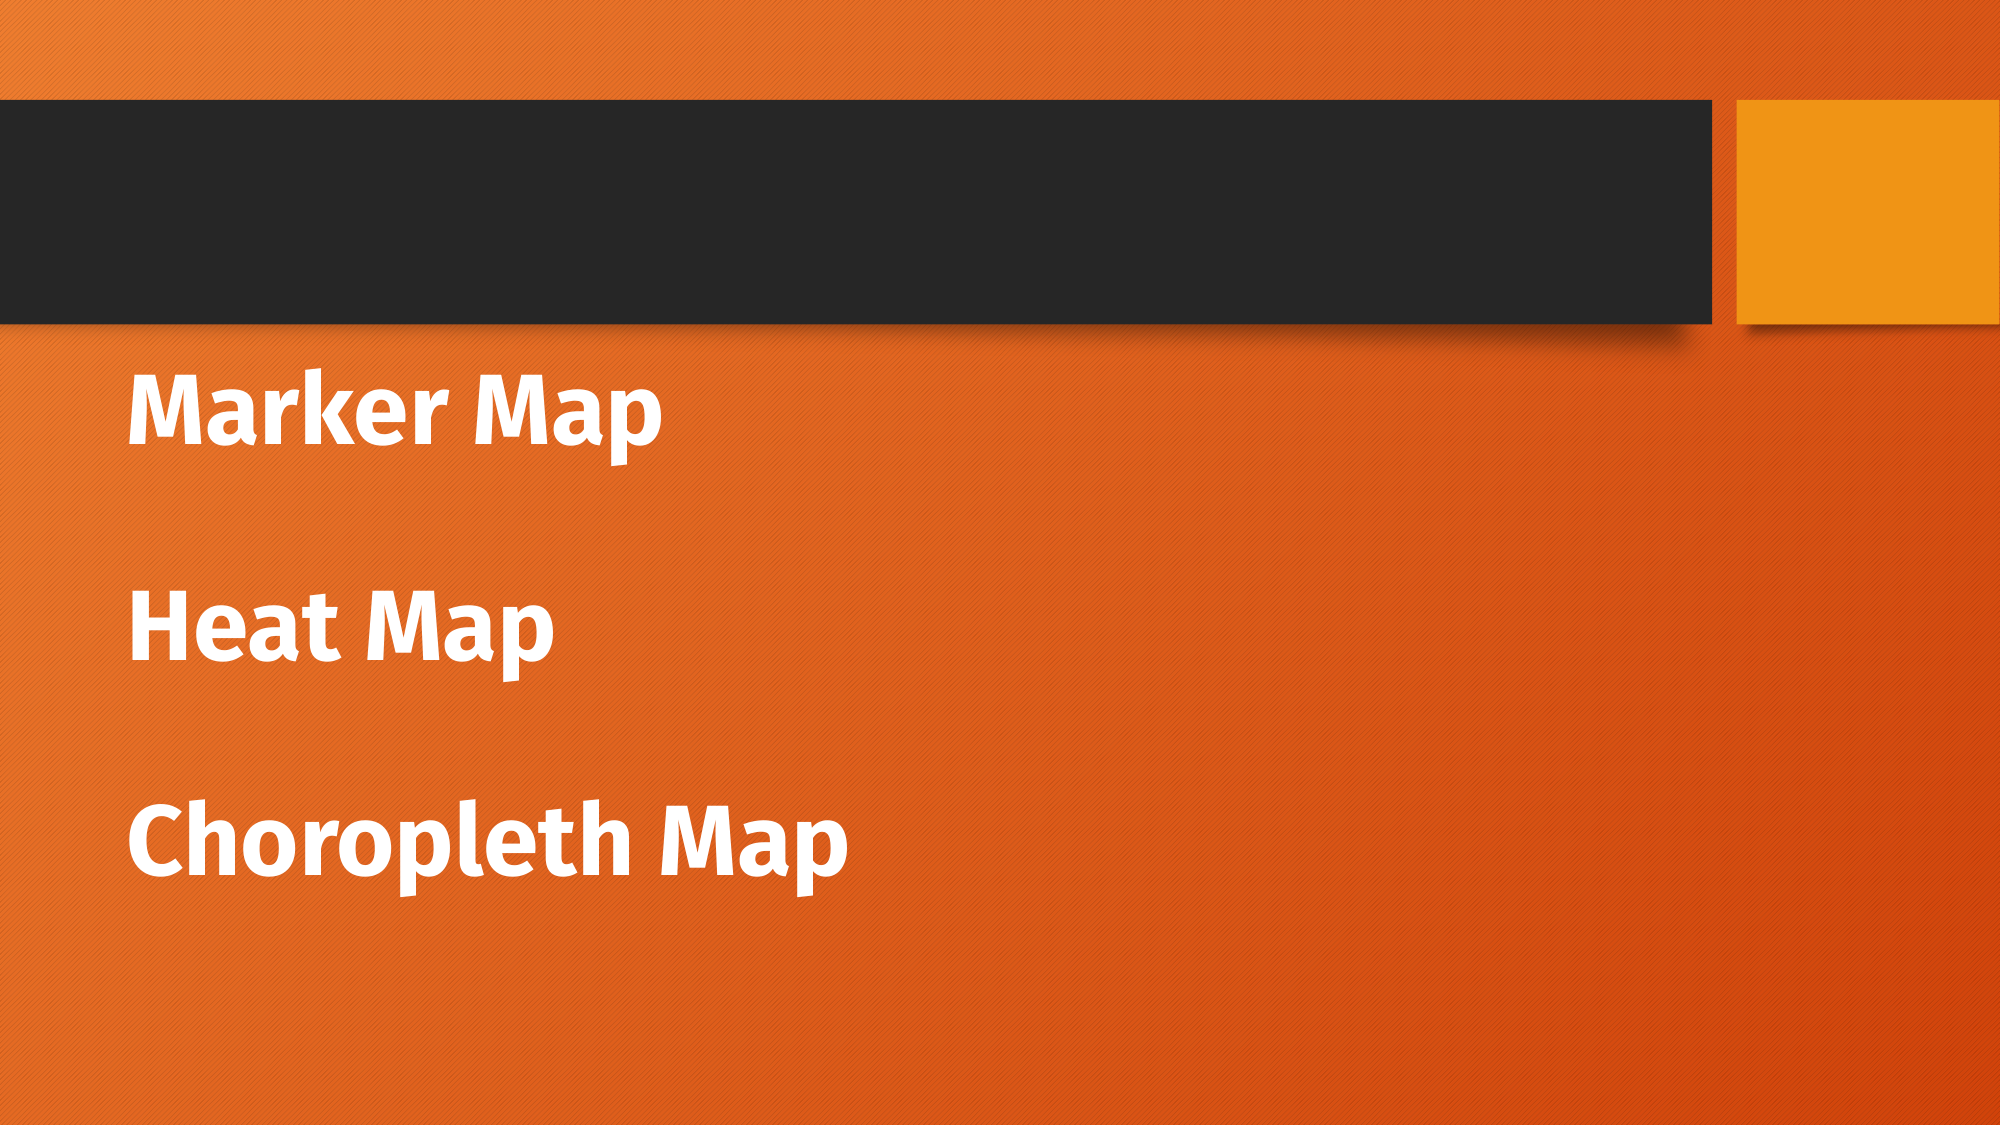

# Marker Map Heat Map Choropleth Map